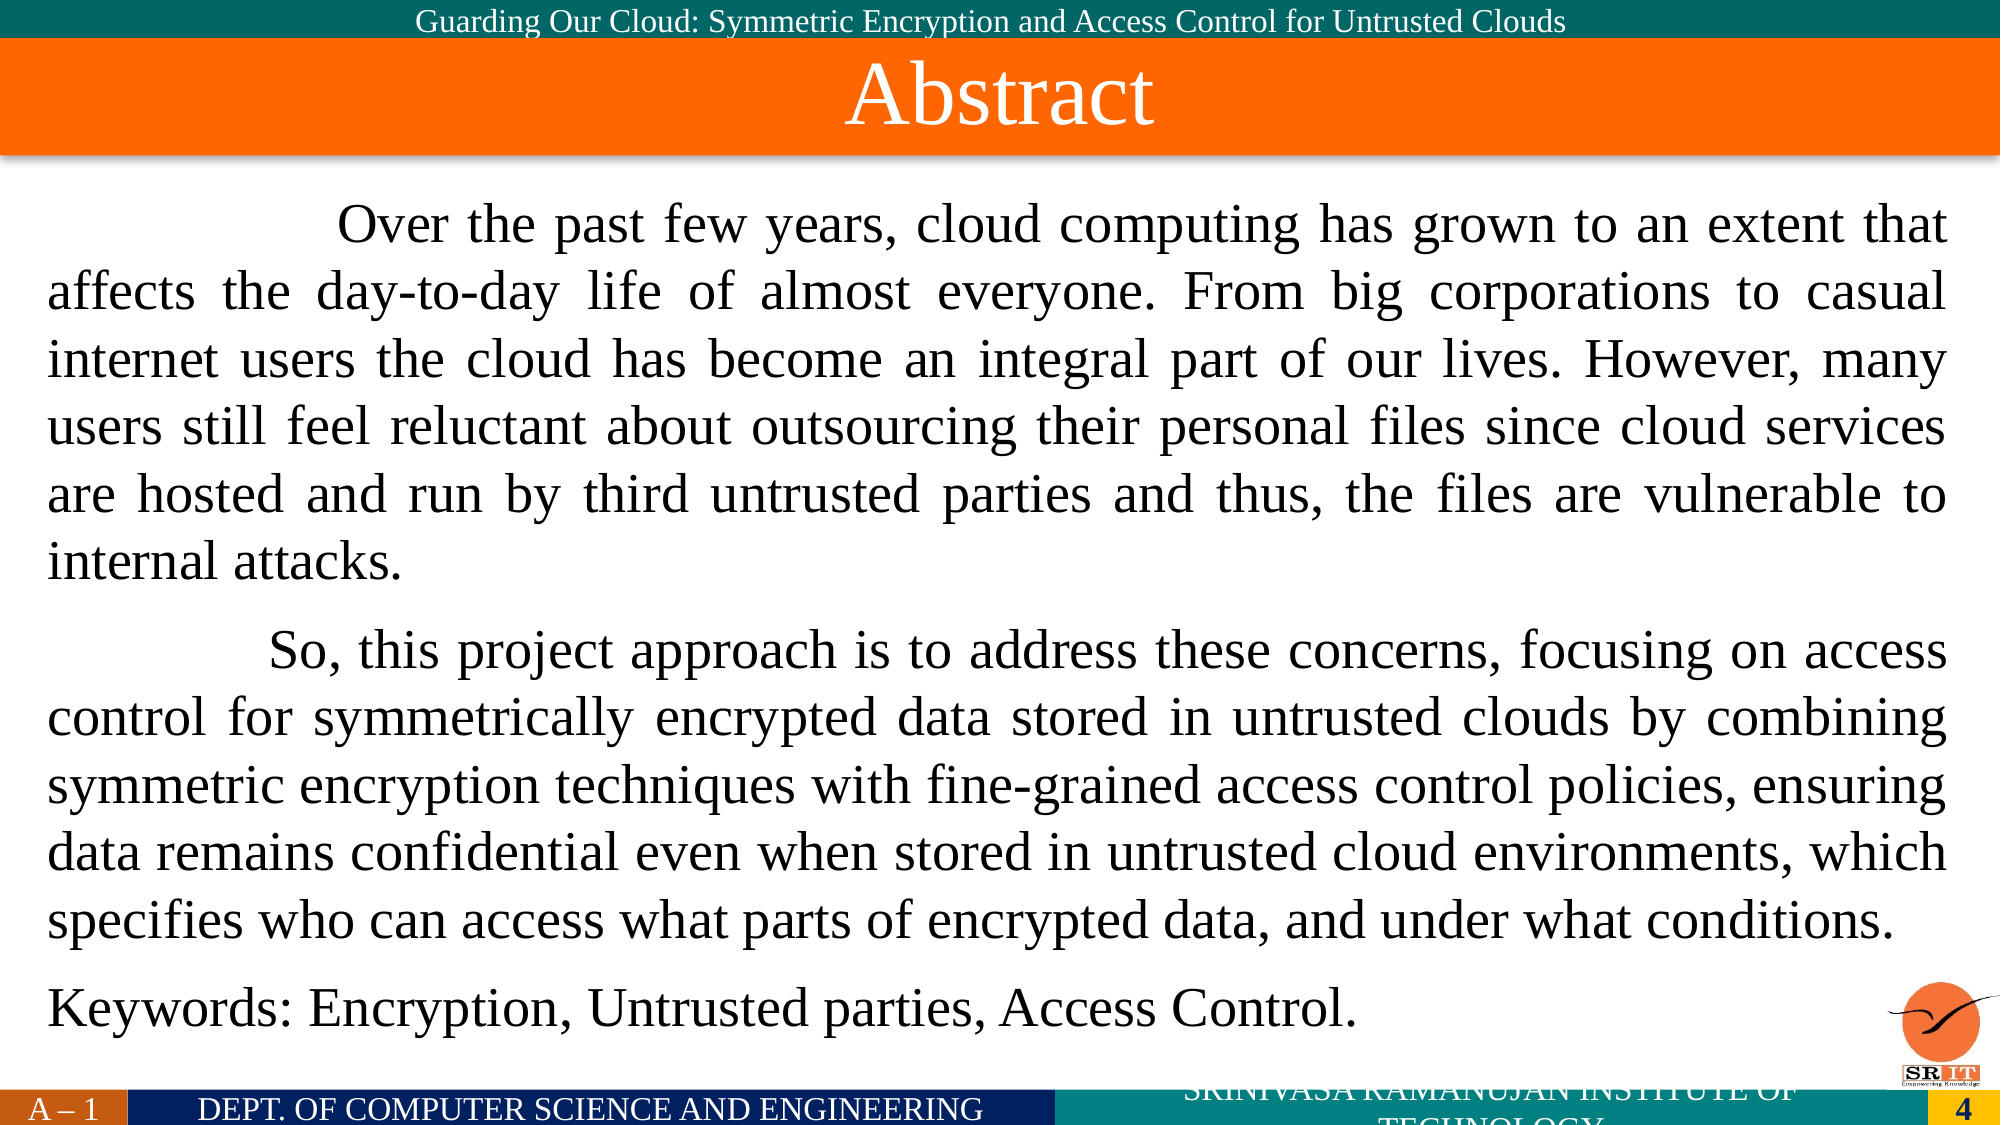

Abstract
# Over the past few years, cloud computing has grown to an extent that affects the day-to-day life of almost everyone. From big corporations to casual internet users the cloud has become an integral part of our lives. However, many users still feel reluctant about outsourcing their personal files since cloud services are hosted and run by third untrusted parties and thus, the files are vulnerable to internal attacks.
             So, this project approach is to address these concerns, focusing on access control for symmetrically encrypted data stored in untrusted clouds by combining symmetric encryption techniques with fine-grained access control policies, ensuring data remains confidential even when stored in untrusted cloud environments, which specifies who can access what parts of encrypted data, and under what conditions.
Keywords: Encryption, Untrusted parties, Access Control.